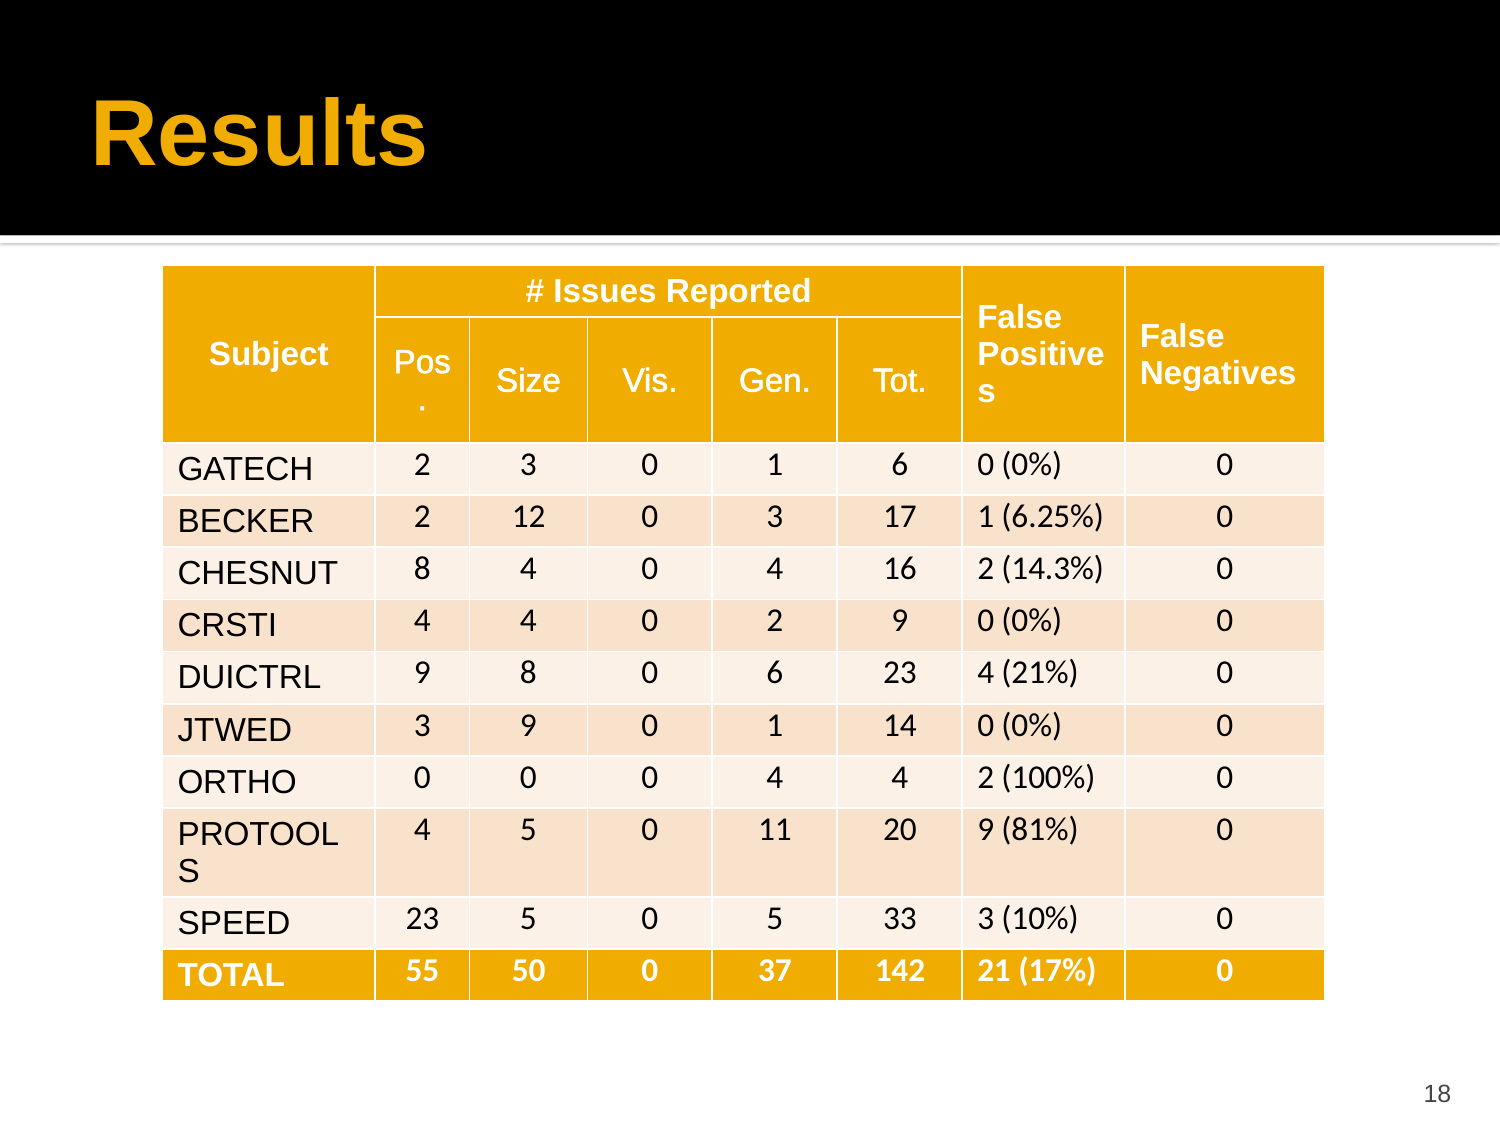

# Results
| Subject | # Issues Reported |  |  |  |  | False Positives | False Negatives |
| --- | --- | --- | --- | --- | --- | --- | --- |
|  | Pos. | Size | Vis. | Gen. | Tot. |  |  |
| GATECH | 2 | 3 | 0 | 1 | 6 | 0 (0%) | 0 |
| BECKER | 2 | 12 | 0 | 3 | 17 | 1 (6.25%) | 0 |
| CHESNUT | 8 | 4 | 0 | 4 | 16 | 2 (14.3%) | 0 |
| CRSTI | 4 | 4 | 0 | 2 | 9 | 0 (0%) | 0 |
| DUICTRL | 9 | 8 | 0 | 6 | 23 | 4 (21%) | 0 |
| JTWED | 3 | 9 | 0 | 1 | 14 | 0 (0%) | 0 |
| ORTHO | 0 | 0 | 0 | 4 | 4 | 2 (100%) | 0 |
| PROTOOLS | 4 | 5 | 0 | 11 | 20 | 9 (81%) | 0 |
| SPEED | 23 | 5 | 0 | 5 | 33 | 3 (10%) | 0 |
| TOTAL | 55 | 50 | 0 | 37 | 142 | 21 (17%) | 0 |
18